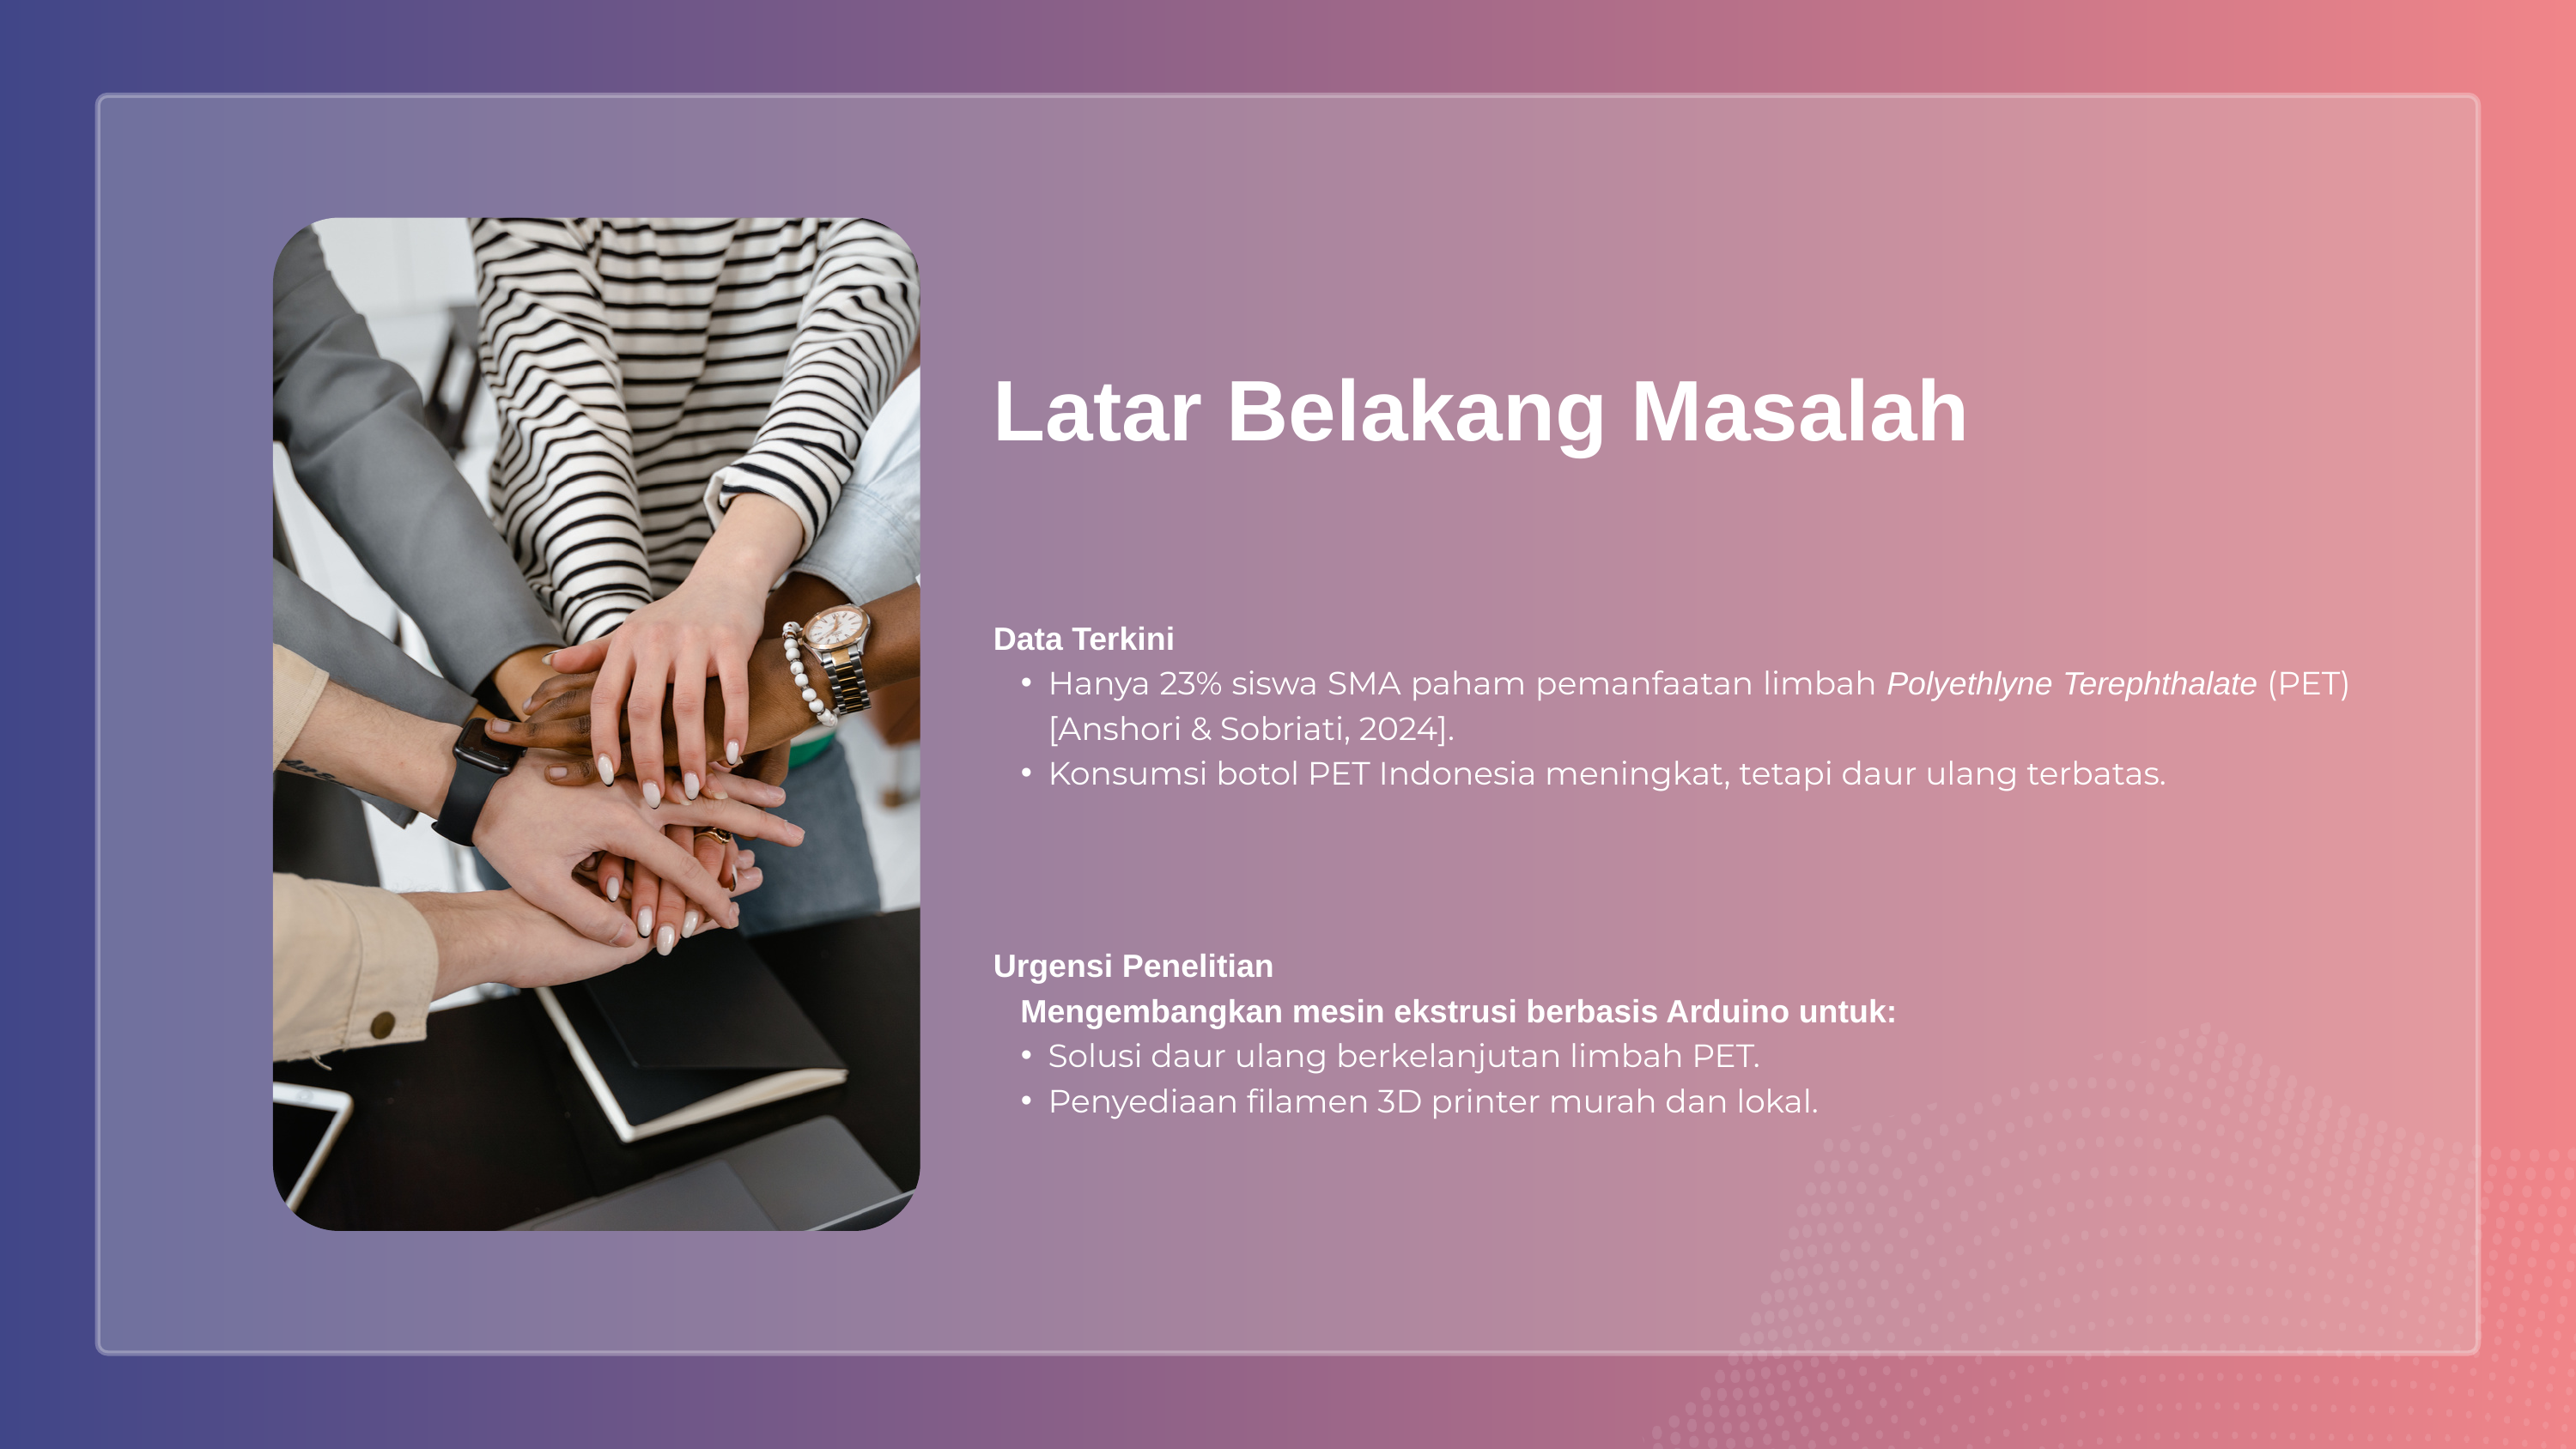

Latar Belakang Masalah
Data Terkini
Hanya 23% siswa SMA paham pemanfaatan limbah Polyethlyne Terephthalate (PET) [Anshori & Sobriati, 2024].
Konsumsi botol PET Indonesia meningkat, tetapi daur ulang terbatas.

Urgensi Penelitian
   Mengembangkan mesin ekstrusi berbasis Arduino untuk:
Solusi daur ulang berkelanjutan limbah PET.
Penyediaan filamen 3D printer murah dan lokal.